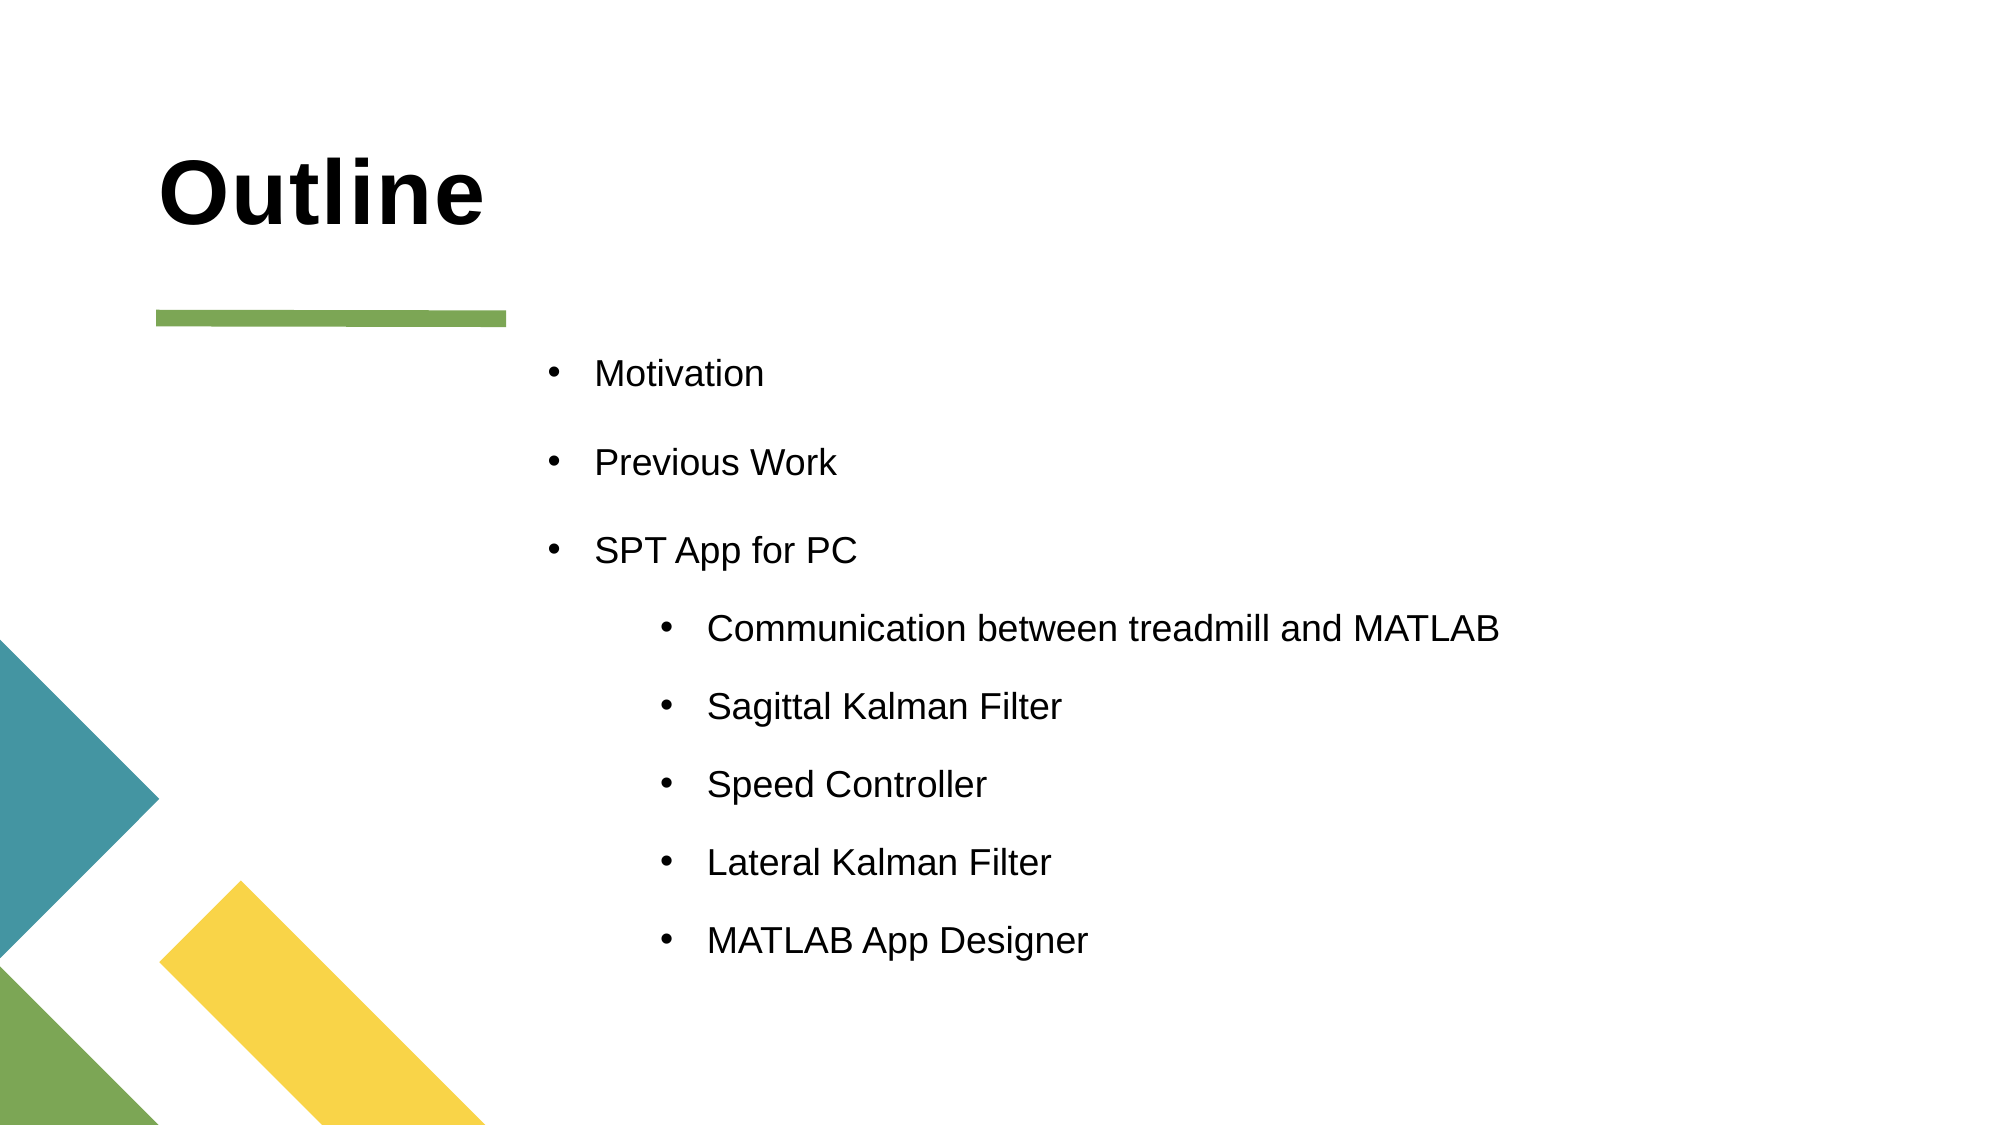

# Outline
Motivation
Previous Work
SPT App for PC
Communication between treadmill and MATLAB
Sagittal Kalman Filter
Speed Controller
Lateral Kalman Filter
MATLAB App Designer